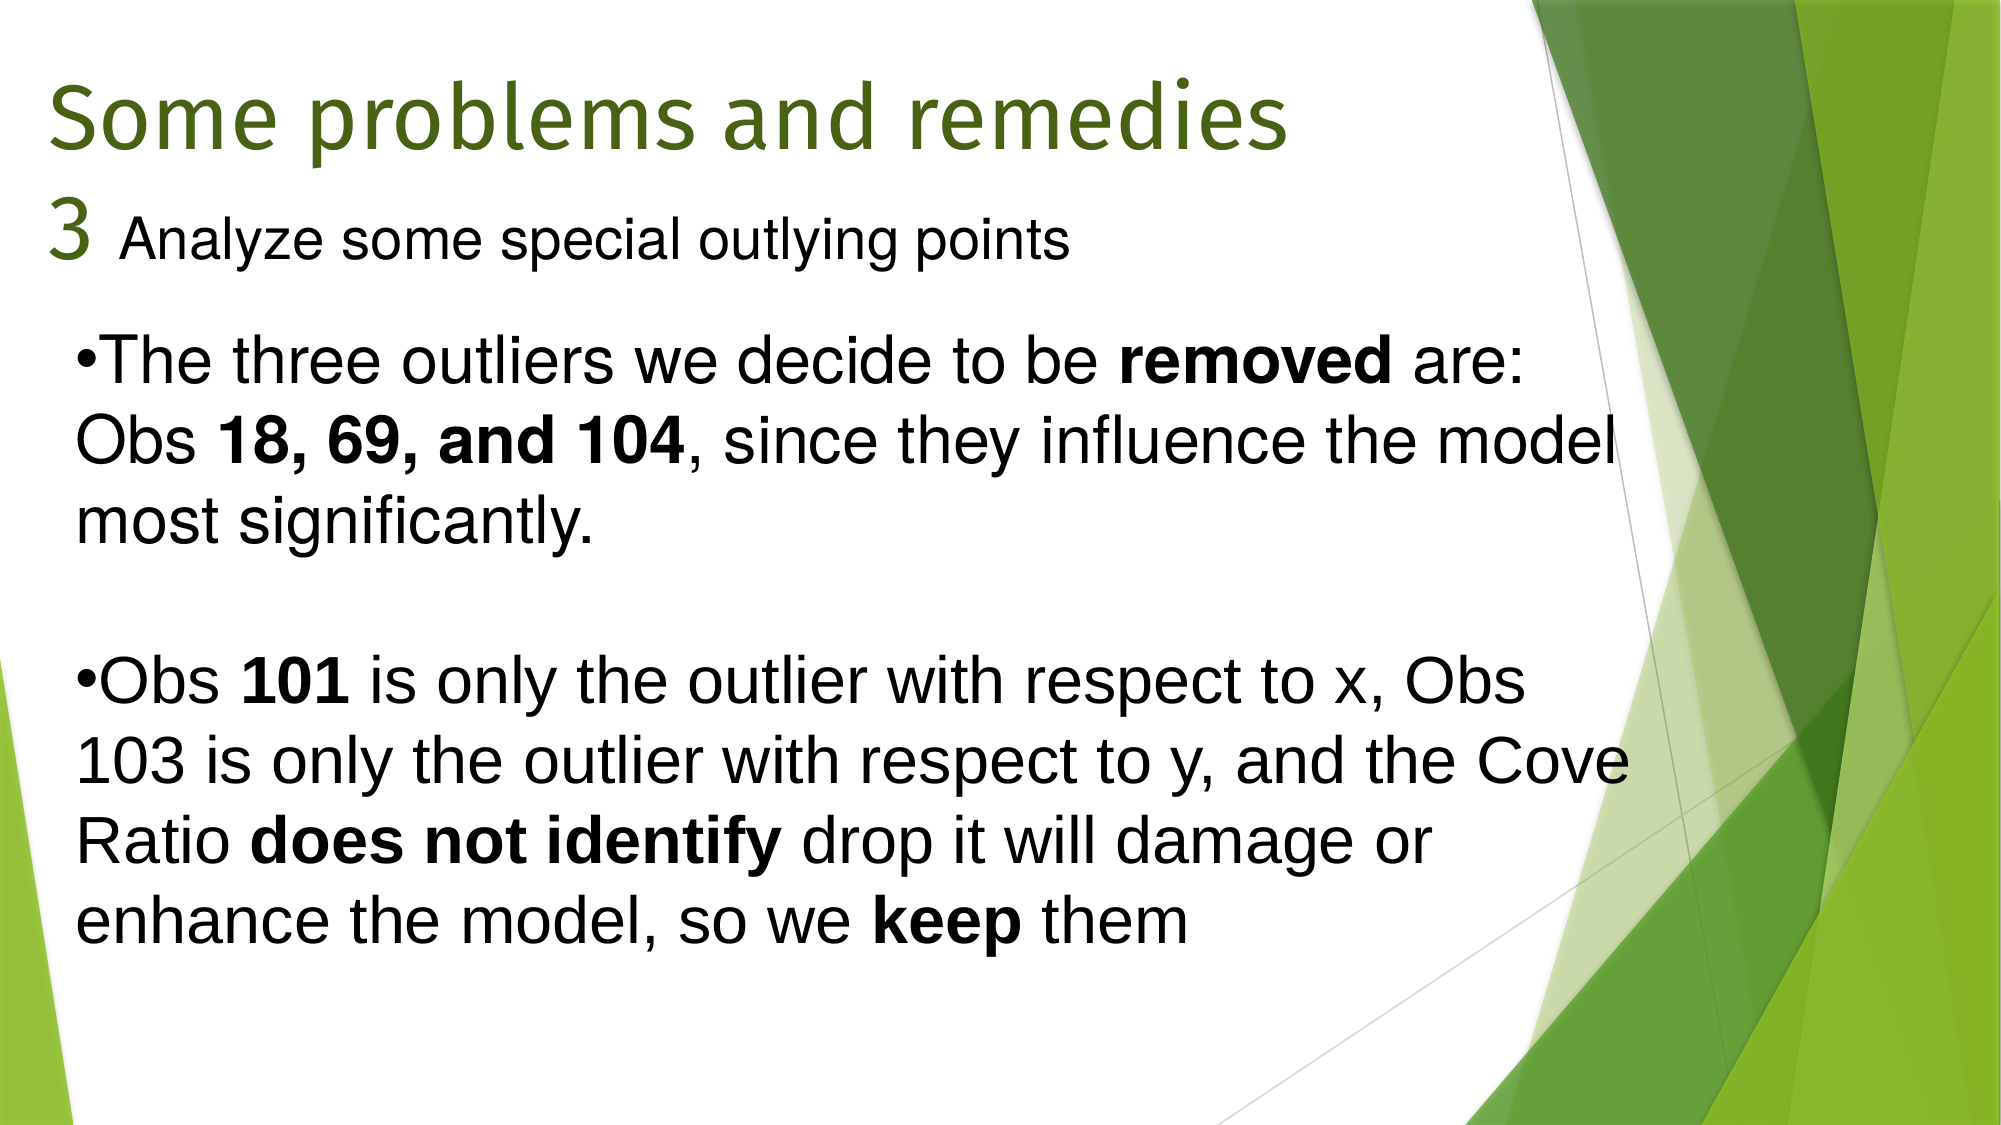

Some problems and remedies
3 Analyze some special outlying points
The three outliers we decide to be removed are: Obs 18, 69, and 104, since they influence the model most significantly.

Obs 101 is only the outlier with respect to x, Obs 103 is only the outlier with respect to y, and the Cove Ratio does not identify drop it will damage or enhance the model, so we keep them